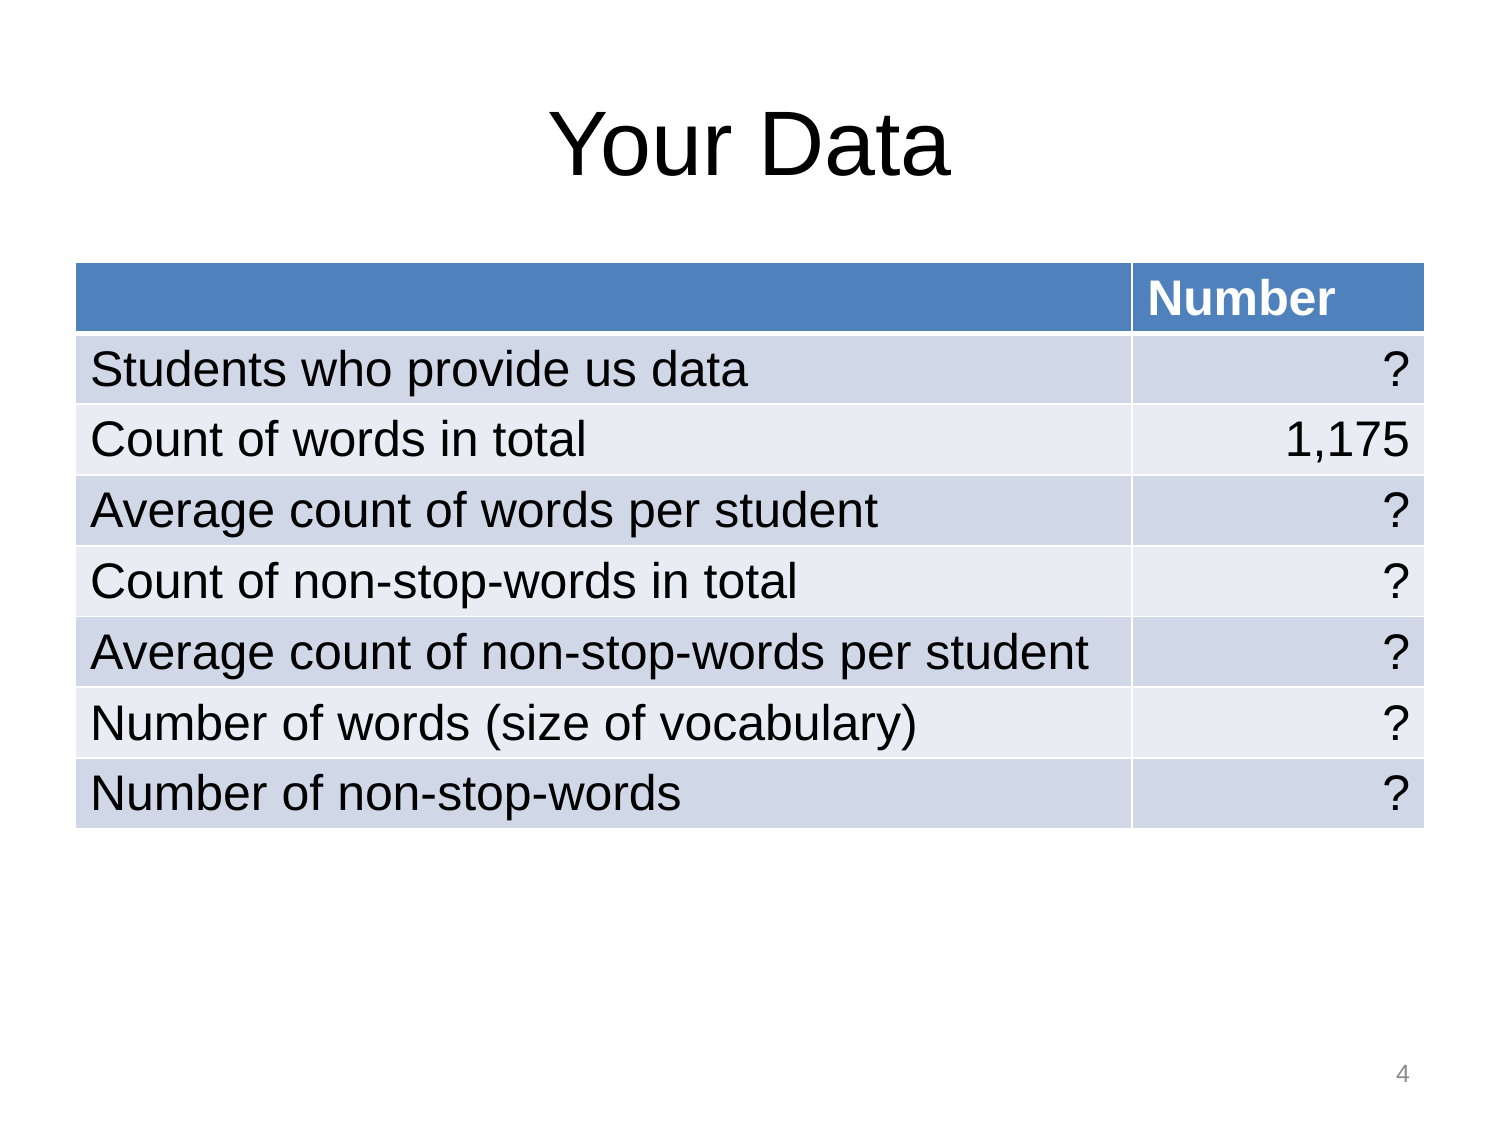

# Your Data
|  | Number |
| --- | --- |
| Students who provide us data | ? |
| Count of words in total | 1,175 |
| Average count of words per student | ? |
| Count of non-stop-words in total | ? |
| Average count of non-stop-words per student | ? |
| Number of words (size of vocabulary) | ? |
| Number of non-stop-words | ? |
4